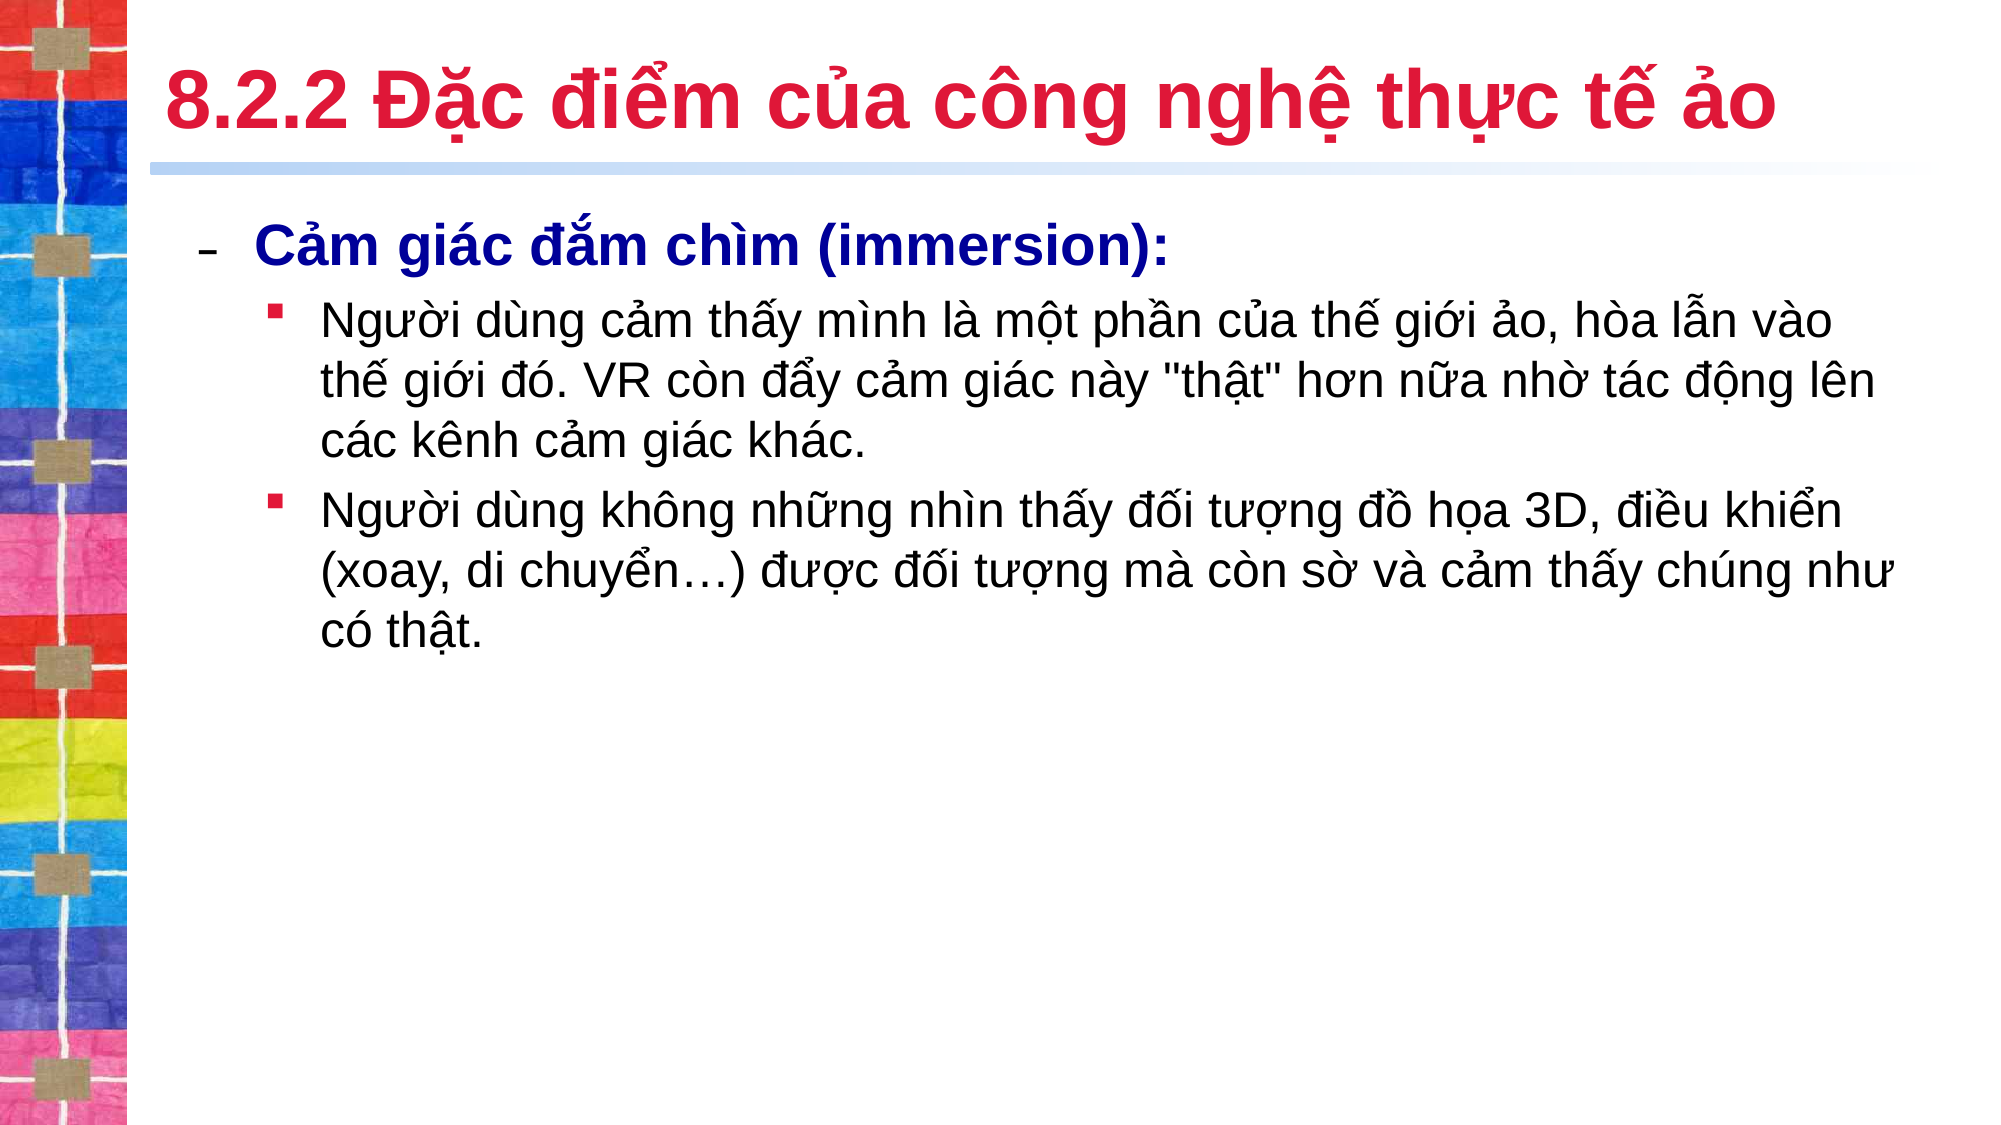

# 8.2.2 Đặc điểm của công nghệ thực tế ảo
Cảm giác đắm chìm (immersion):
Người dùng cảm thấy mình là một phần của thế giới ảo, hòa lẫn vào thế giới đó. VR còn đẩy cảm giác này "thật" hơn nữa nhờ tác động lên các kênh cảm giác khác.
Người dùng không những nhìn thấy đối tượng đồ họa 3D, điều khiển (xoay, di chuyển…) được đối tượng mà còn sờ và cảm thấy chúng như có thật.